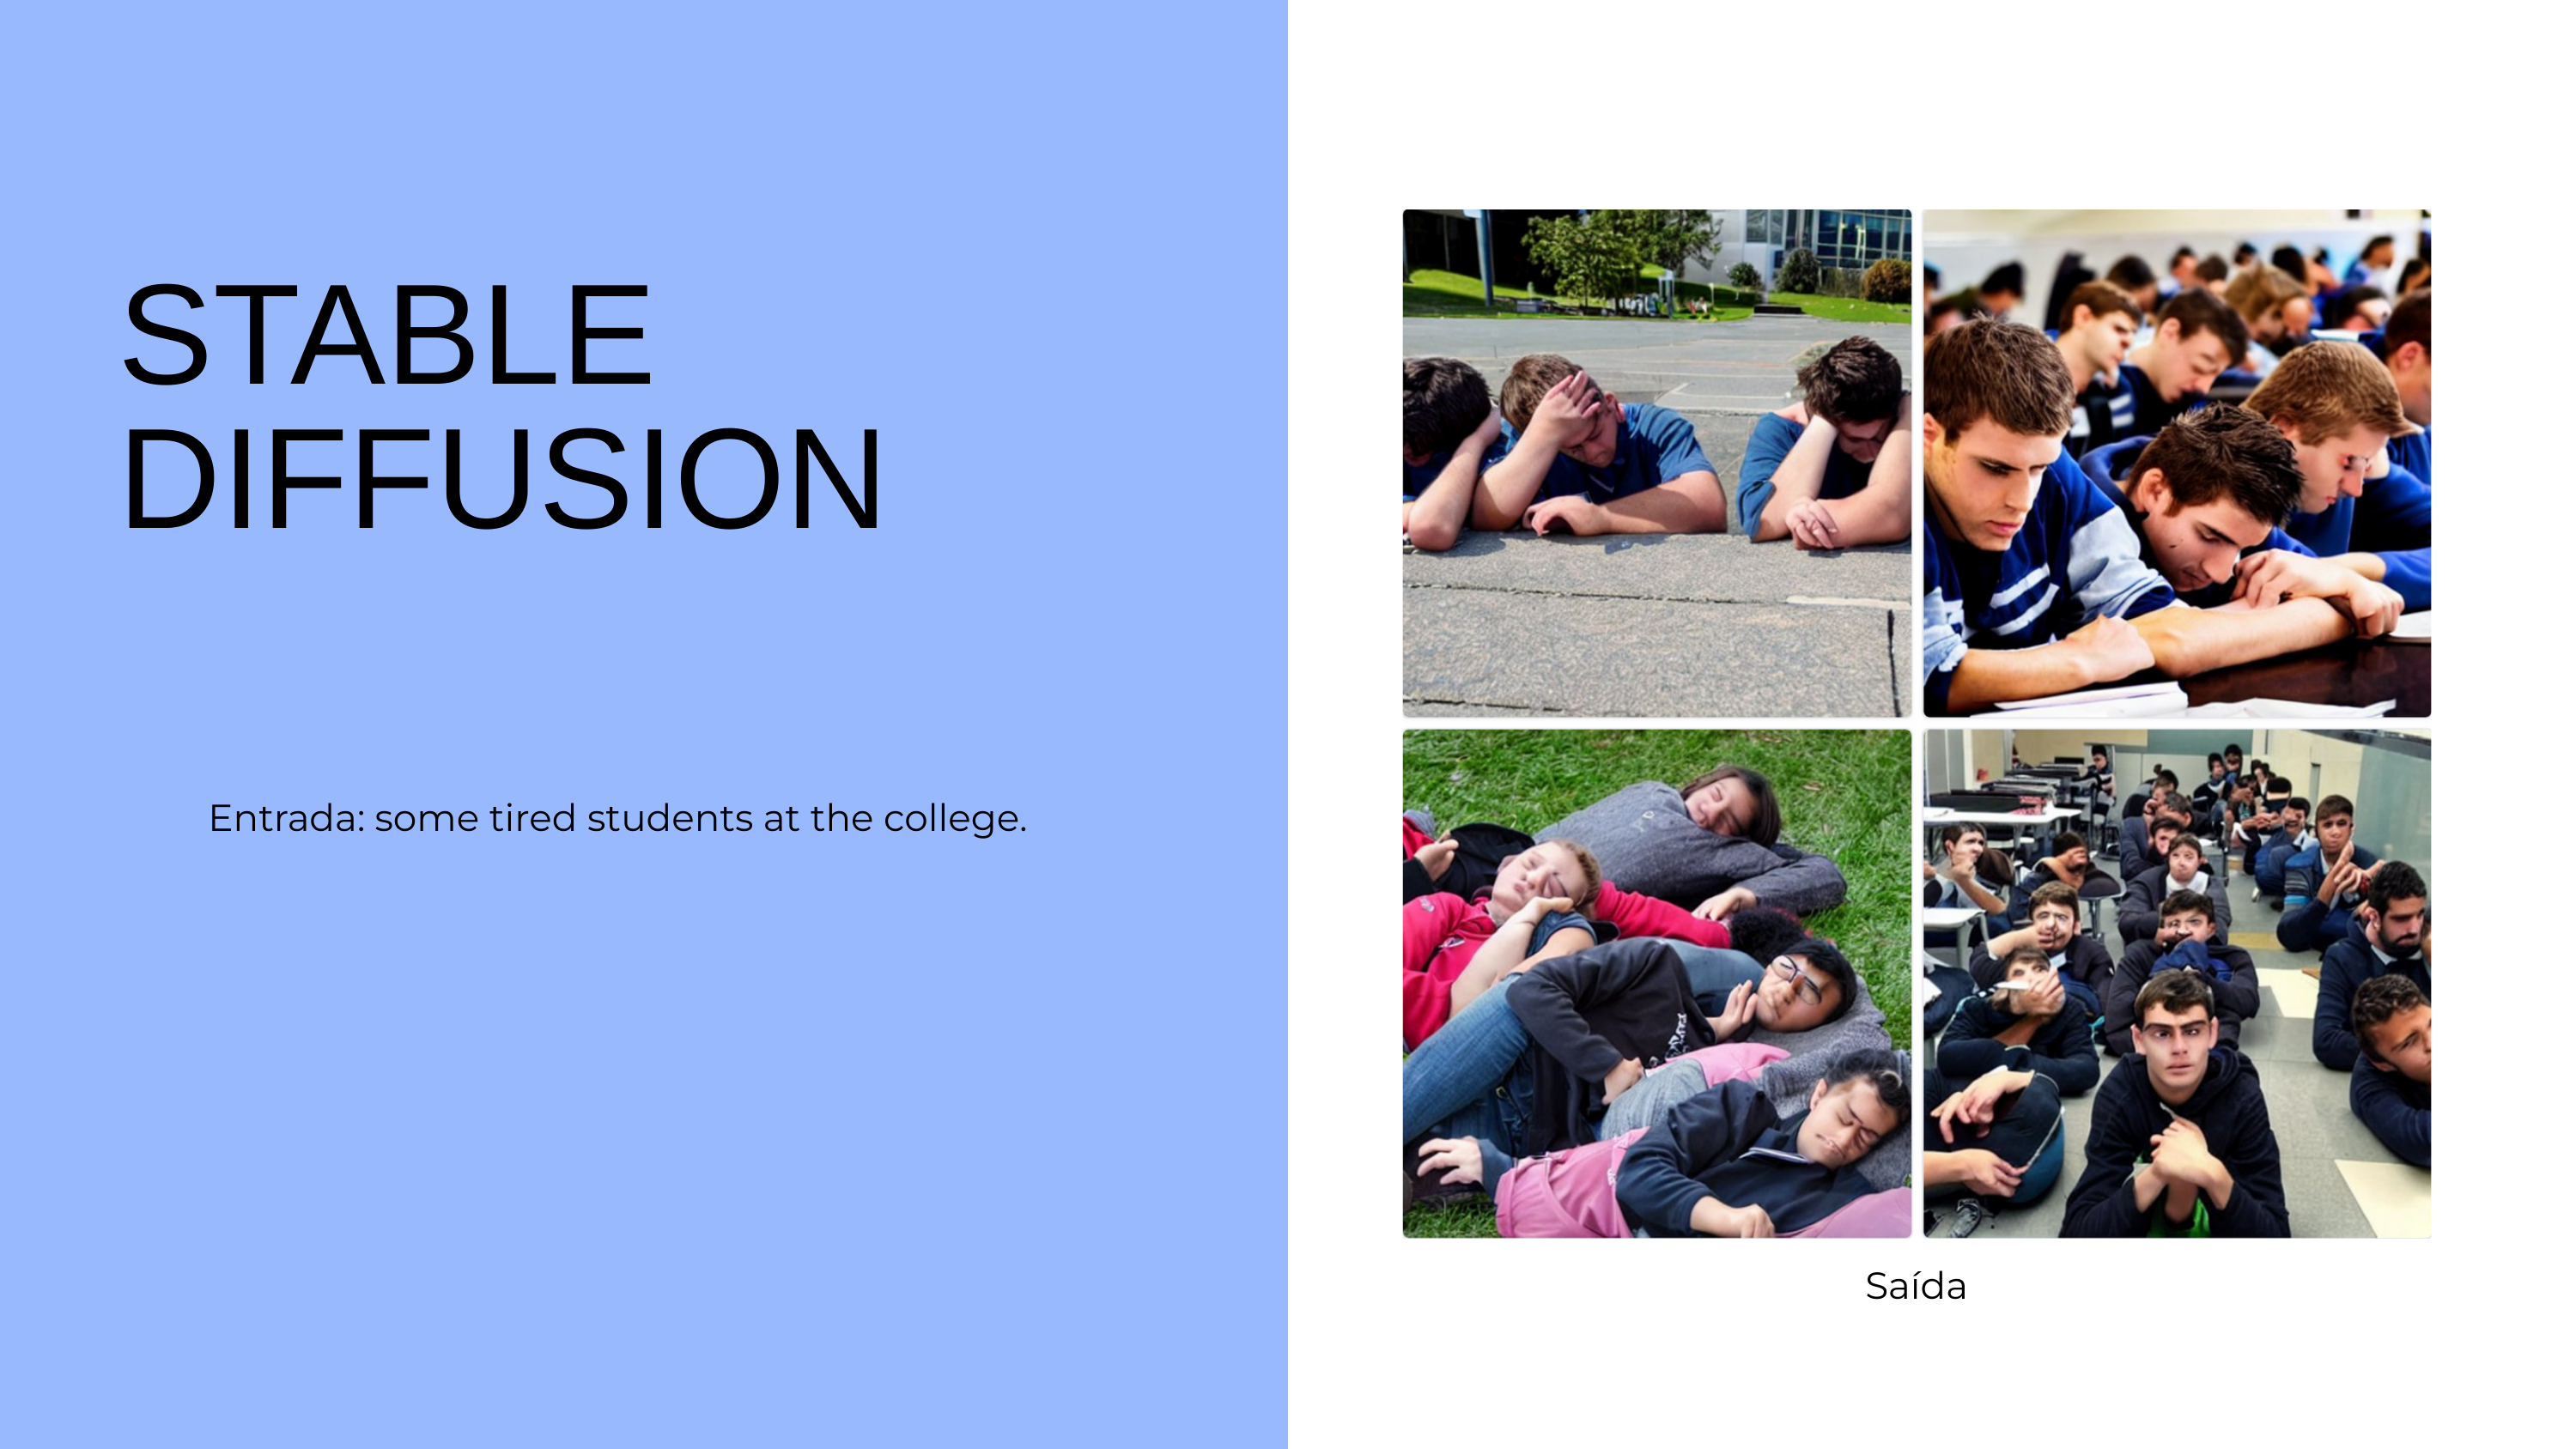

STABLE DIFFUSION
Entrada: some tired students at the college.
Saída